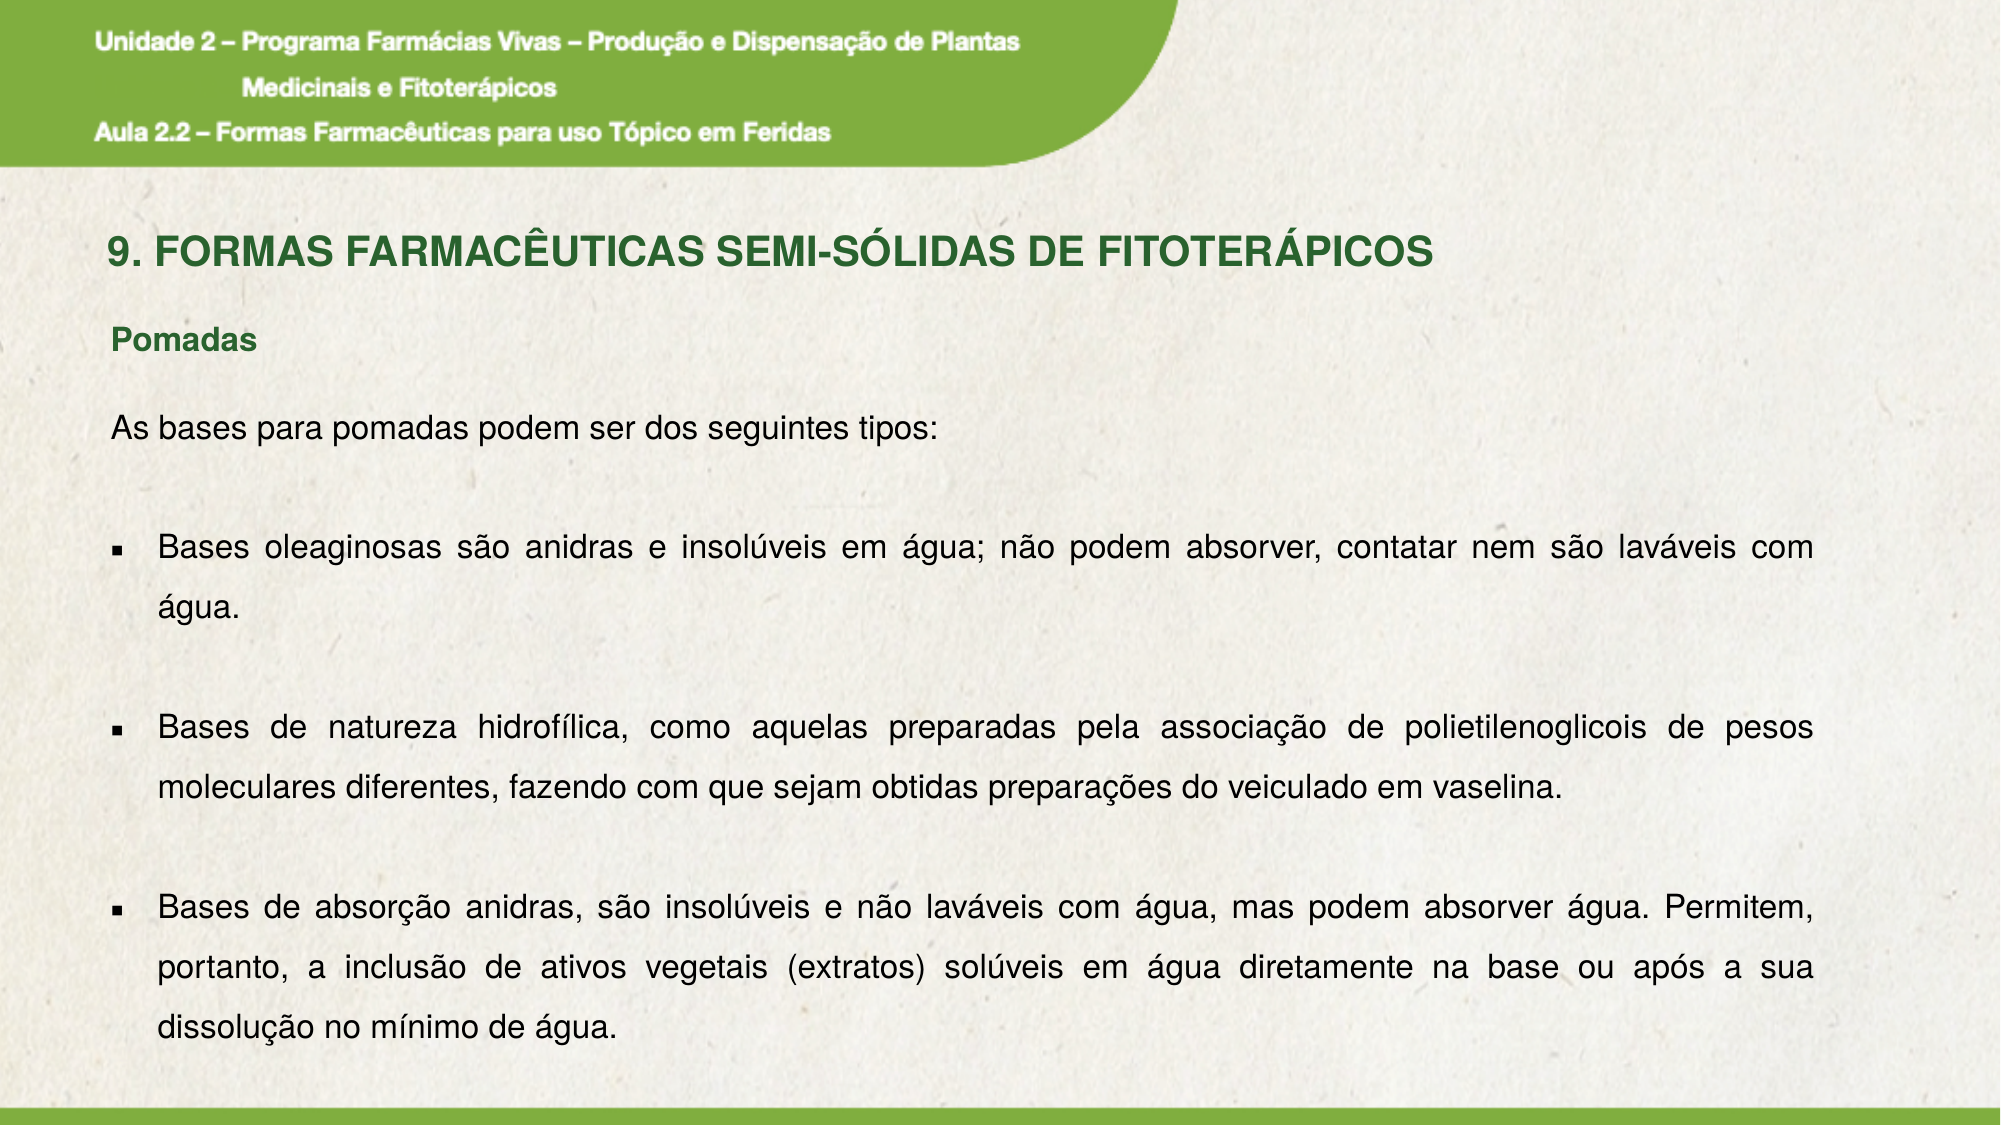

9. FORMAS FARMACÊUTICAS SEMI-SÓLIDAS DE FITOTERÁPICOS
Pomadas
As bases para pomadas podem ser dos seguintes tipos:

Bases oleaginosas são anidras e insolúveis em água; não podem absorver, contatar nem são laváveis com água.

Bases de natureza hidrofílica, como aquelas preparadas pela associação de polietilenoglicois de pesos moleculares diferentes, fazendo com que sejam obtidas preparações do veiculado em vaselina.

Bases de absorção anidras, são insolúveis e não laváveis com água, mas podem absorver água. Permitem, portanto, a inclusão de ativos vegetais (extratos) solúveis em água diretamente na base ou após a sua dissolução no mínimo de água.